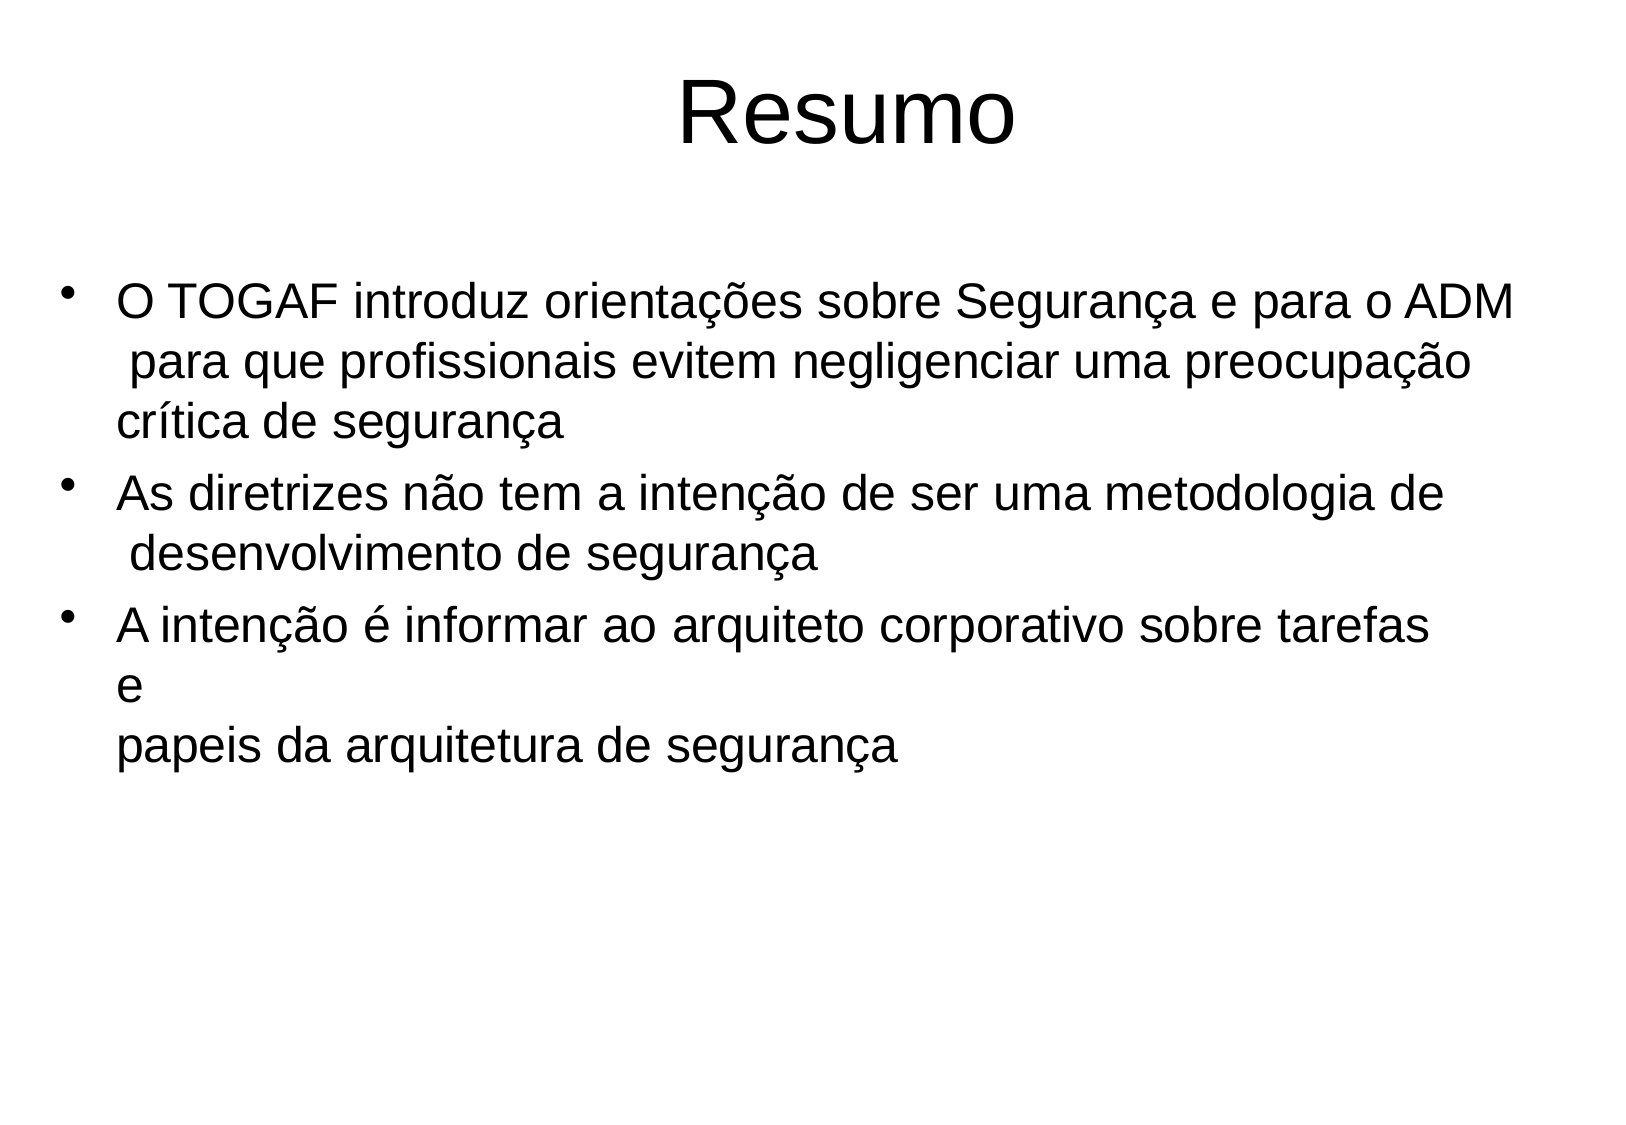

# Resumo
O TOGAF introduz orientações sobre Segurança e para o ADM  para que profissionais evitem negligenciar uma preocupação  crítica de segurança
As diretrizes não tem a intenção de ser uma metodologia de  desenvolvimento de segurança
A intenção é informar ao arquiteto corporativo sobre tarefas e
papeis da arquitetura de segurança